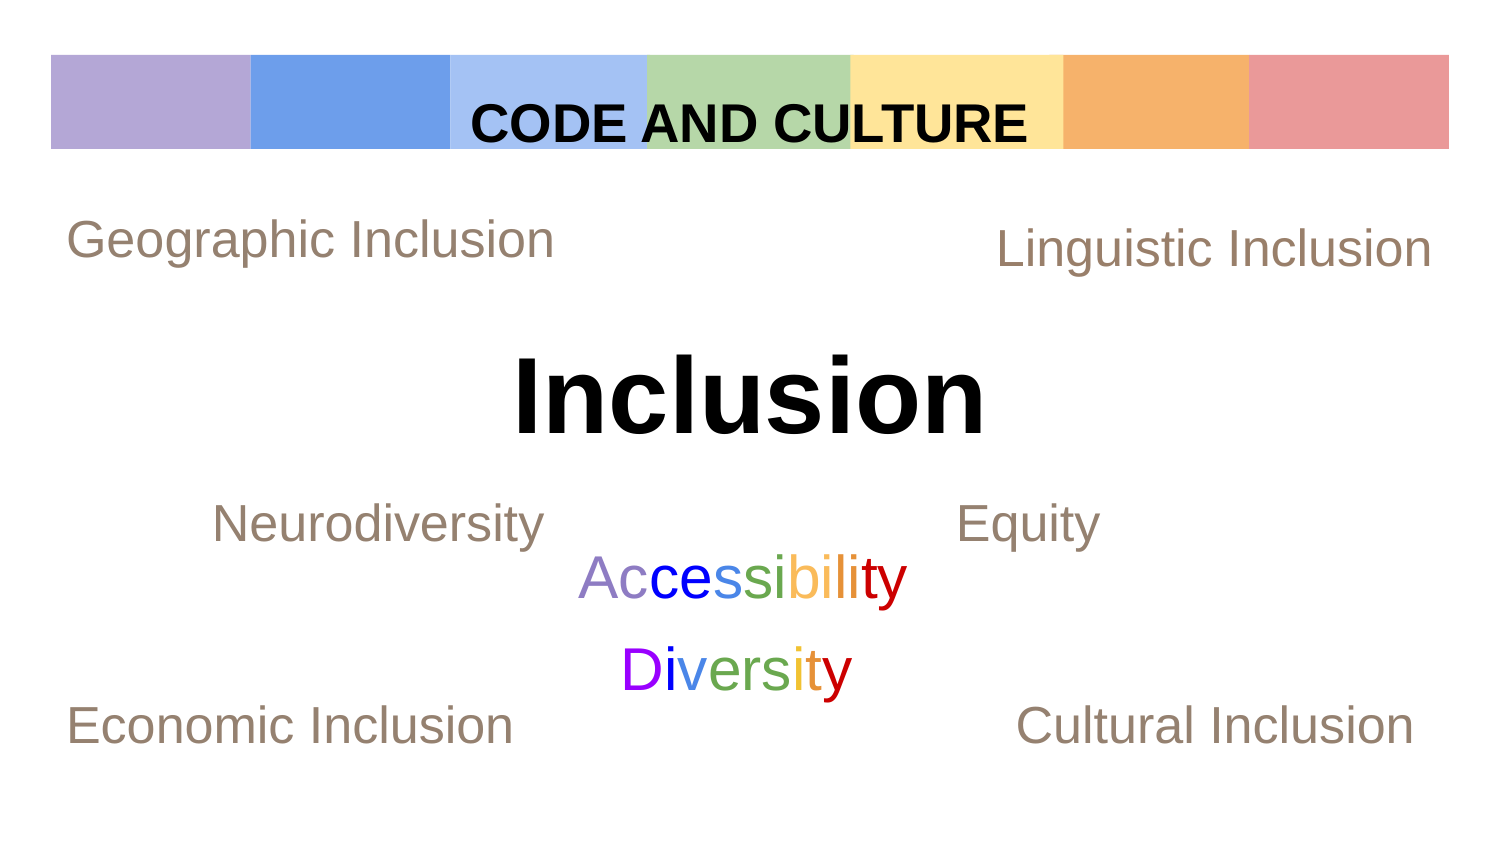

CODE AND CULTURE
Geographic Inclusion
Linguistic Inclusion
# Inclusion
Neurodiversity
Equity
Accessibility
Diversity
Economic Inclusion
Cultural Inclusion